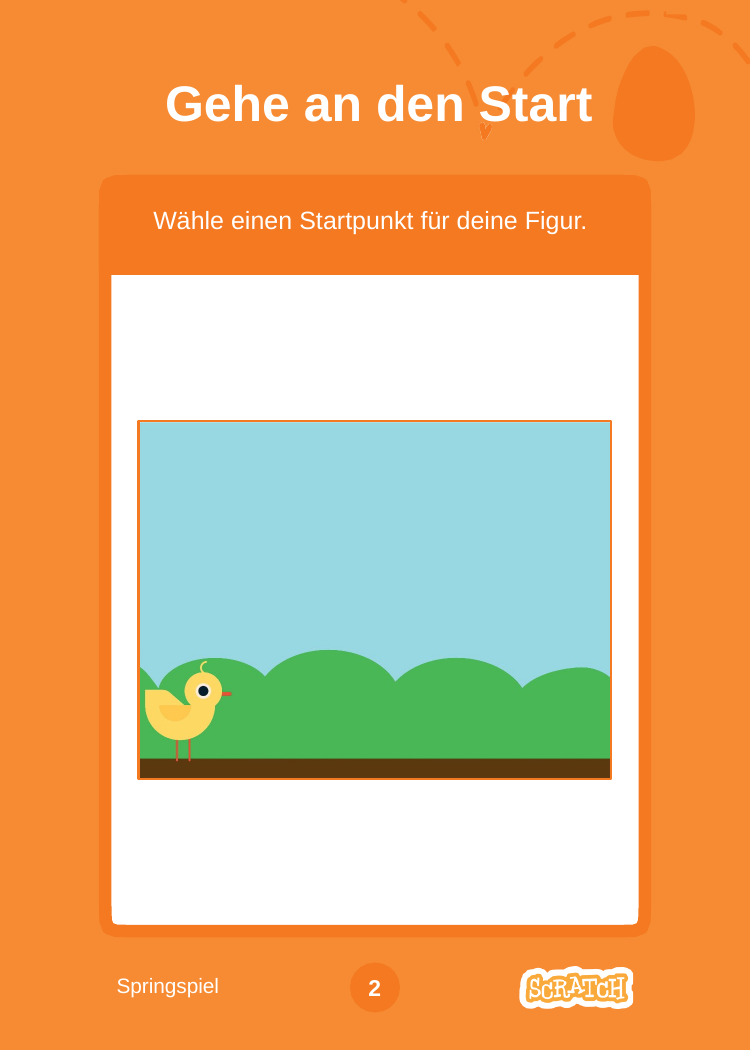

# Gehe an den Start

Wähle einen Startpunkt für deine Figur.

Springspiel
2